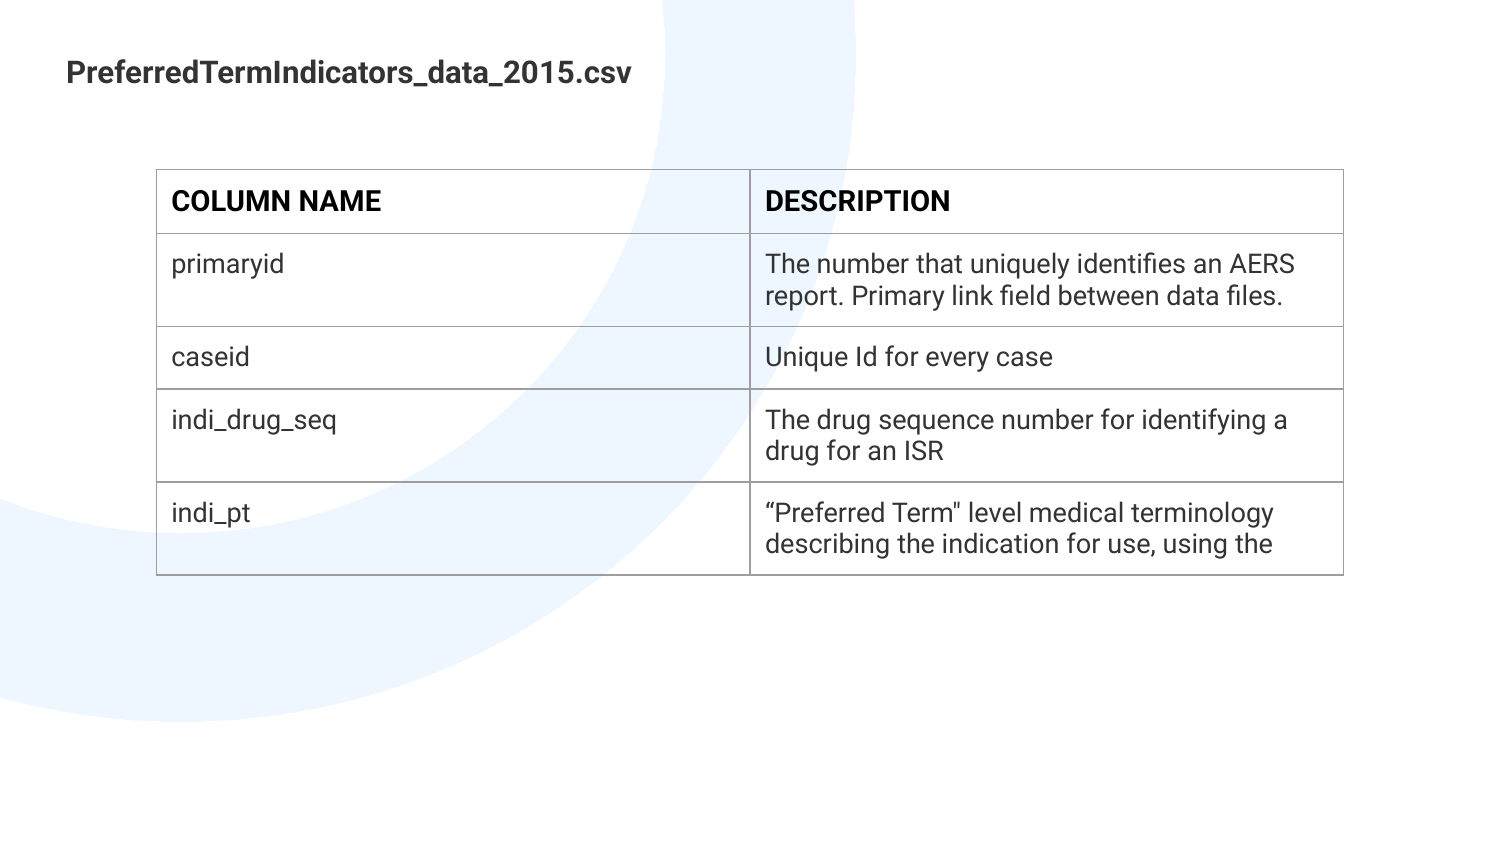

PreferredTermIndicators_data_2015.csv

| COLUMN NAME | DESCRIPTION |
| --- | --- |
| primaryid | The number that uniquely identifies an AERS report. Primary link field between data files. |
| caseid | Unique Id for every case |
| indi\_drug\_seq | The drug sequence number for identifying a drug for an ISR |
| indi\_pt | “Preferred Term" level medical terminology describing the indication for use, using the |